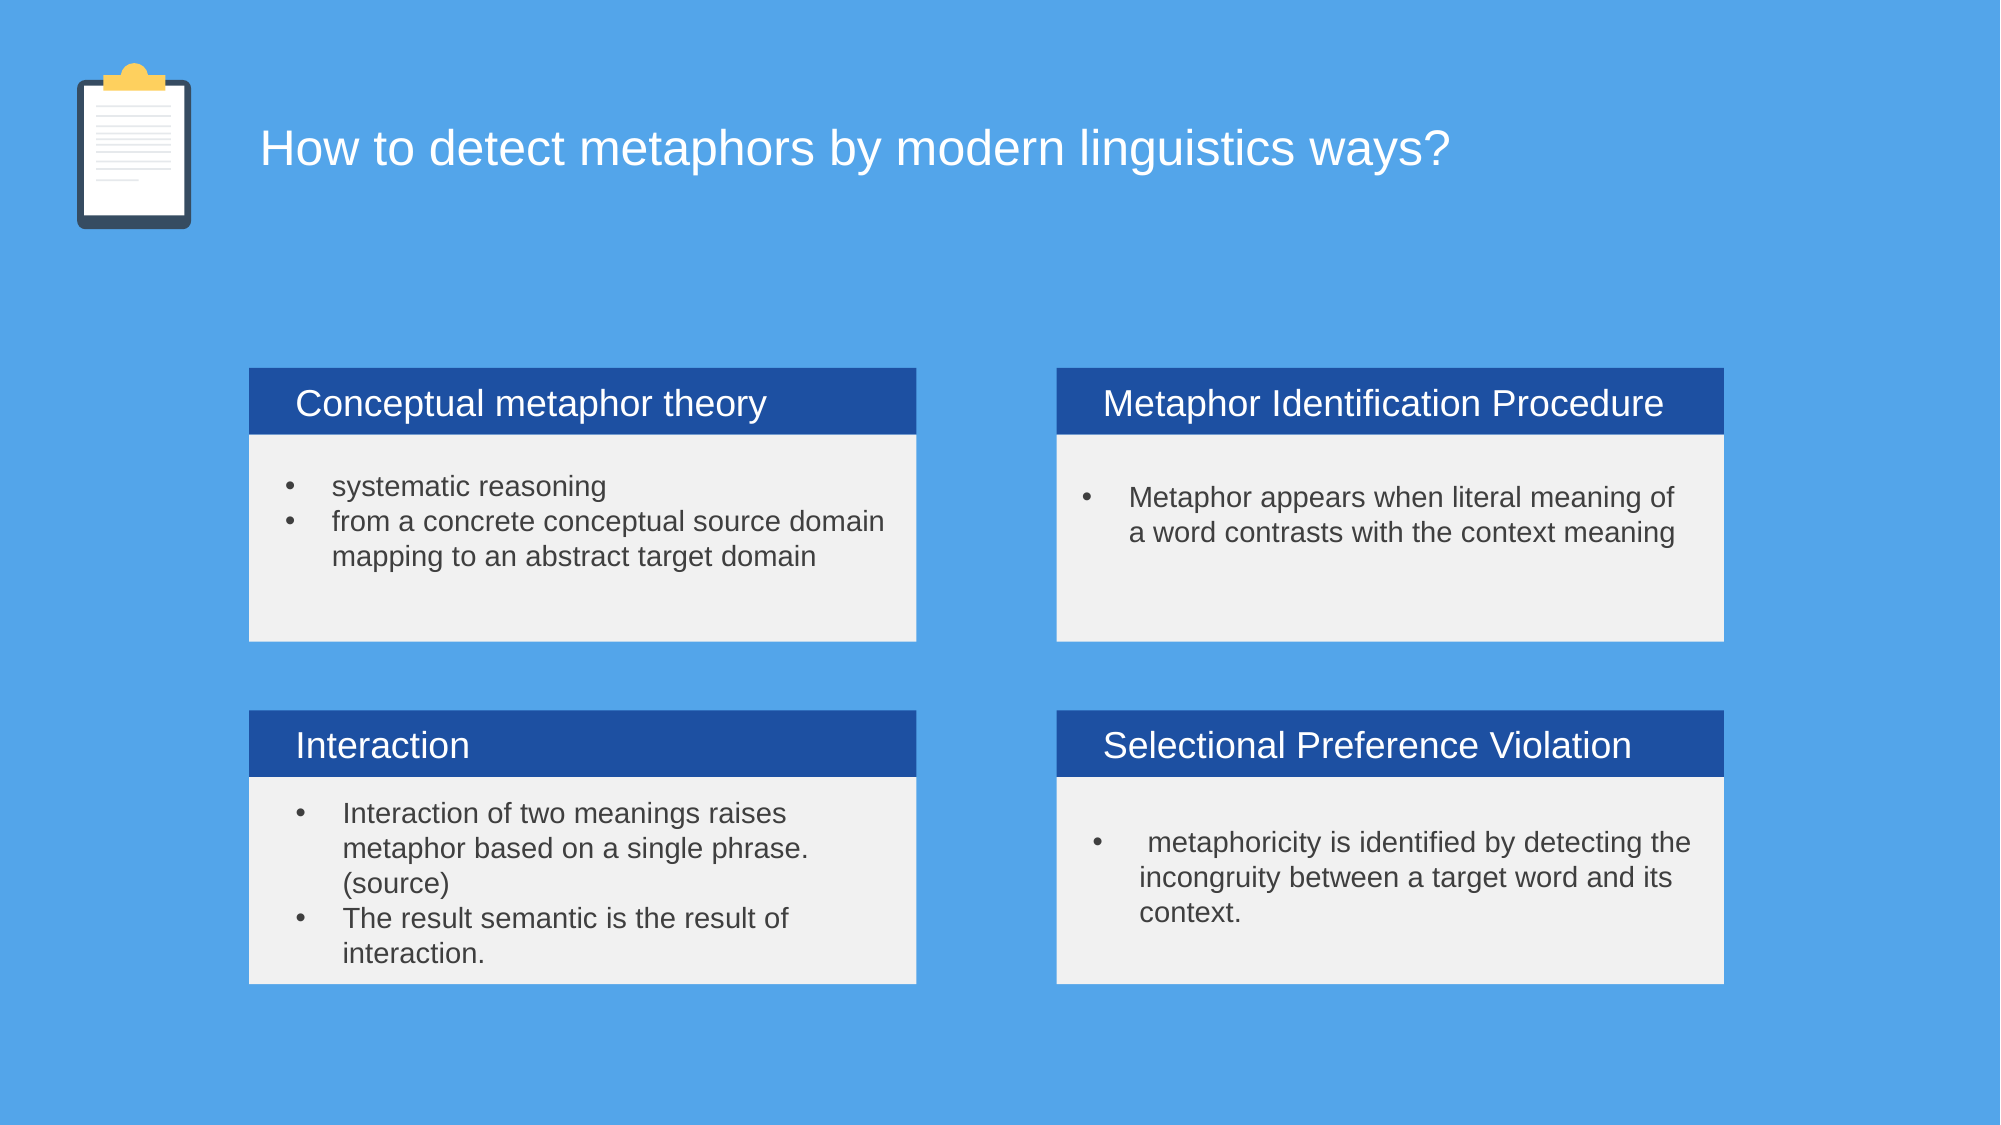

How to detect metaphors by modern linguistics ways?
   Metaphor Identification Procedure
   Conceptual metaphor theory

systematic reasoning
from a concrete conceptual source domain mapping to an abstract target domain
Metaphor appears when literal meaning of a word contrasts with the context meaning
   Selectional Preference Violation
   Interaction

Interaction of two meanings raises metaphor based on a single phrase. (source)
The result semantic is the result of interaction.
 metaphoricity is identified by detecting the incongruity between a target word and its context.